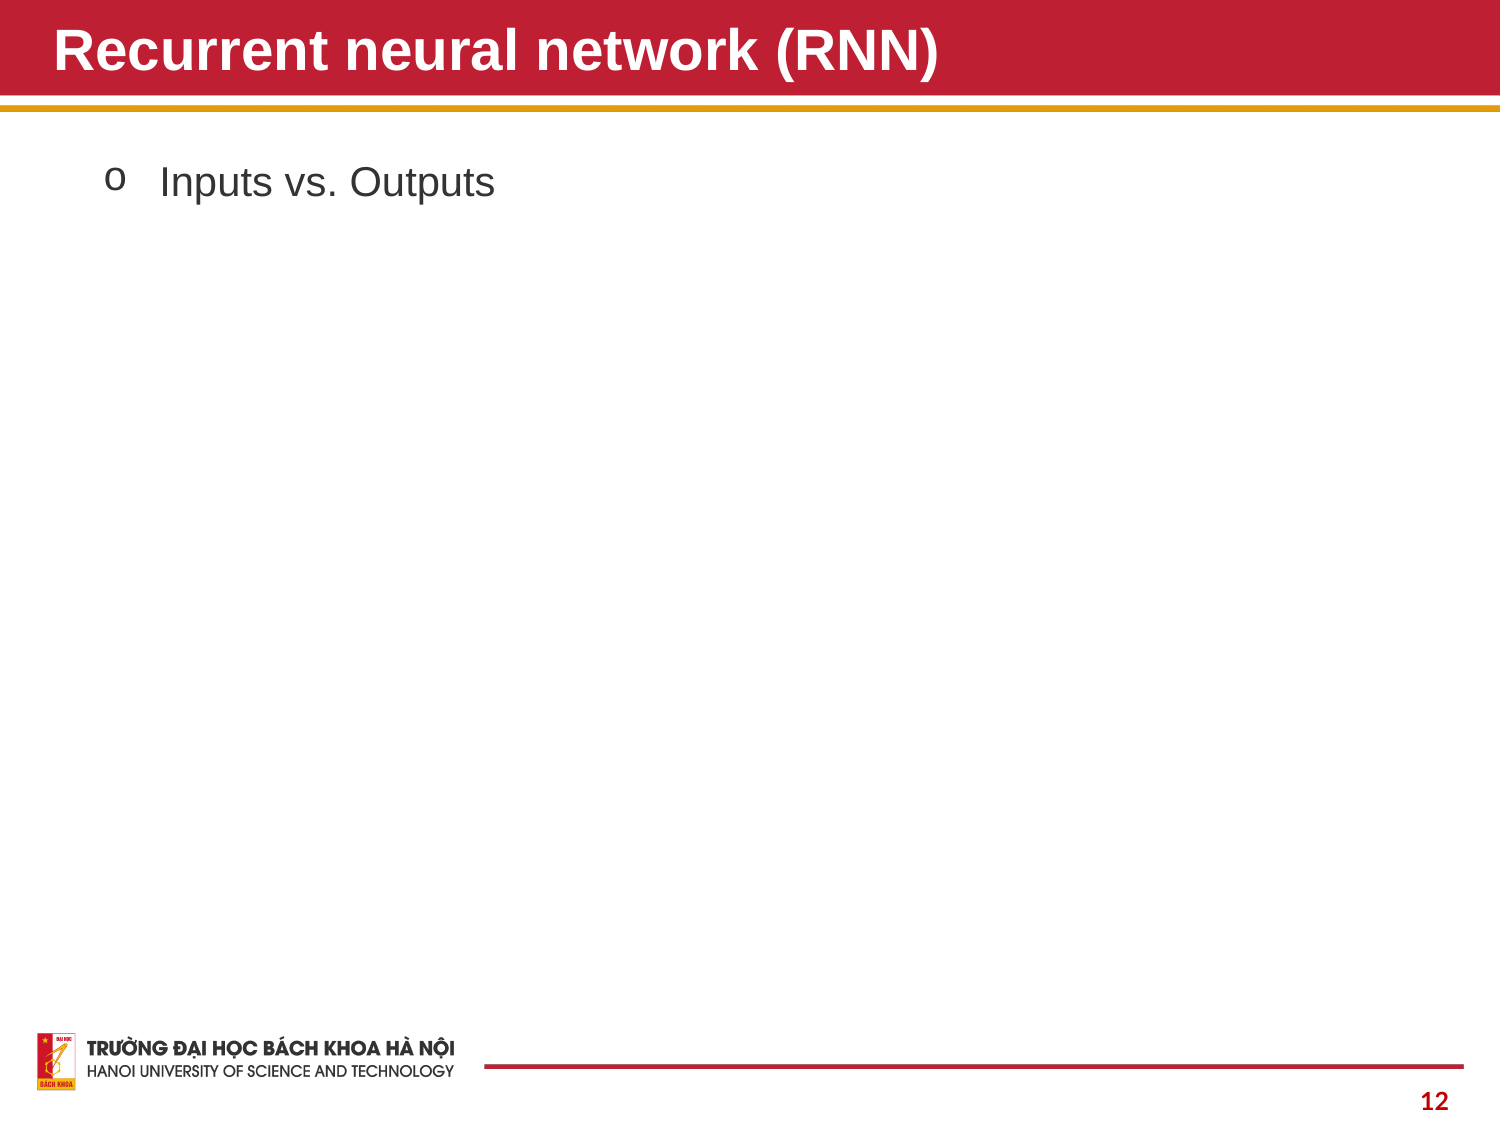

# Recurrent neural network (RNN)
Inputs vs. Outputs

12